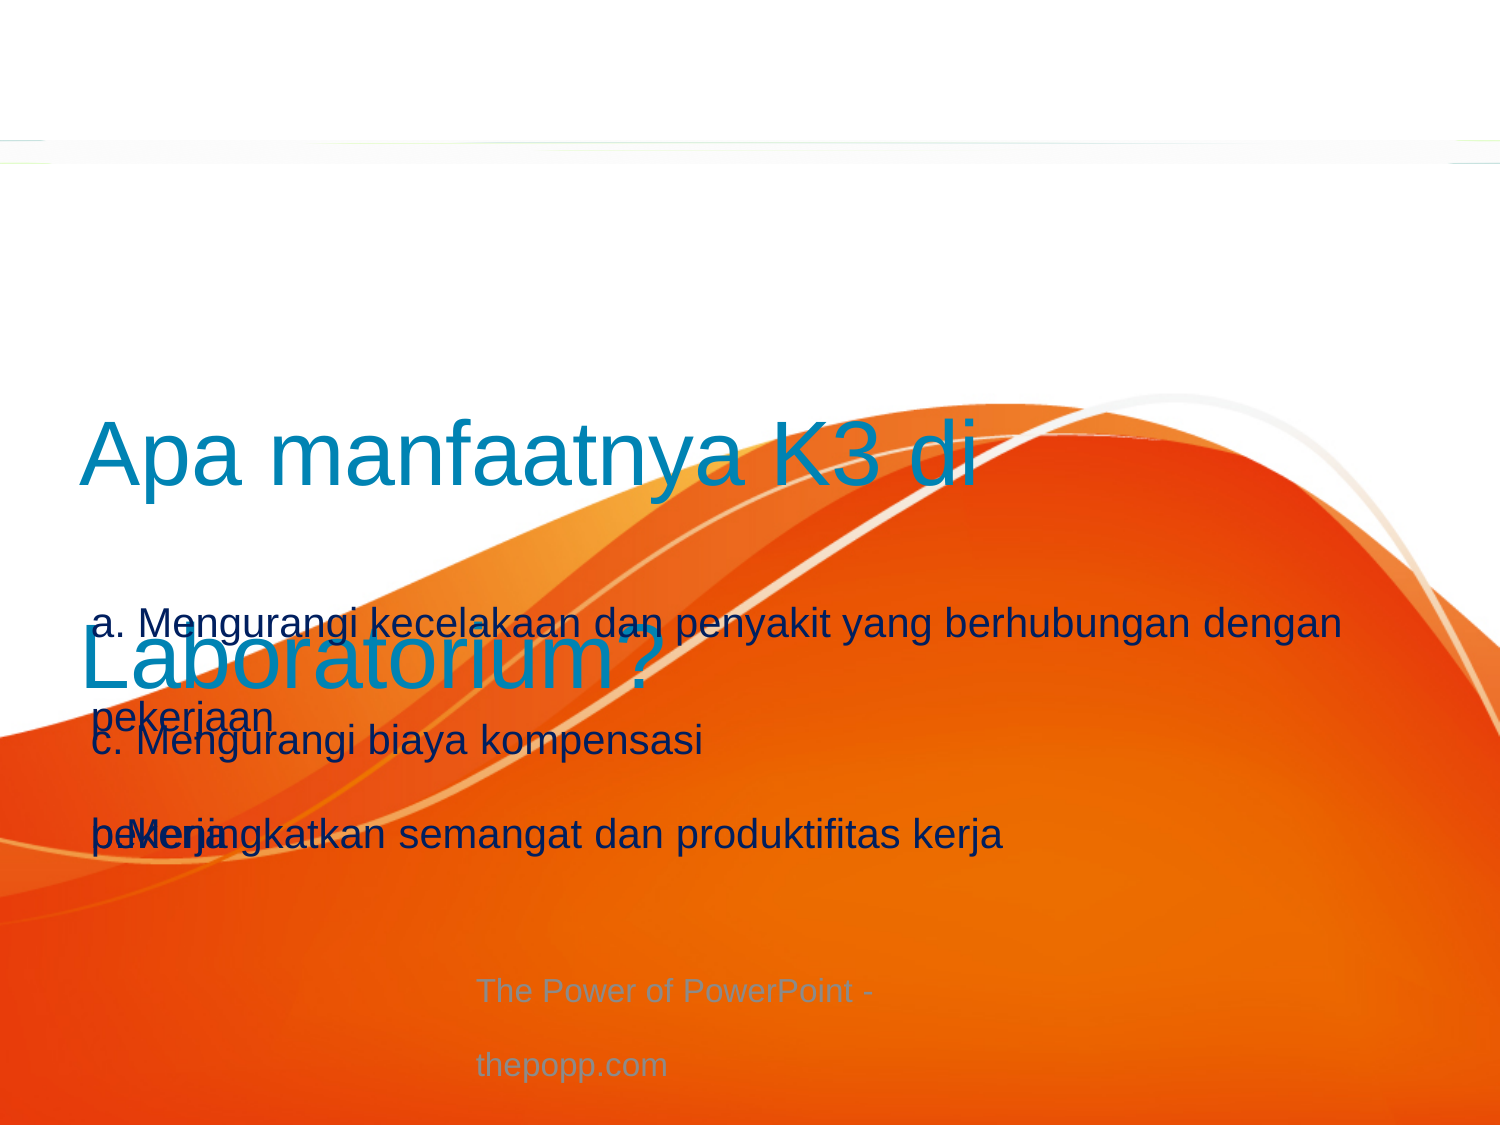

Apa manfaatnya K3 di Laboratorium?
a. Mengurangi kecelakaan dan penyakit yang berhubungan dengan pekerjaan
b.Meningkatkan semangat dan produktifitas kerja
c. Mengurangi biaya kompensasi pekerja
The Power of PowerPoint - thepopp.com